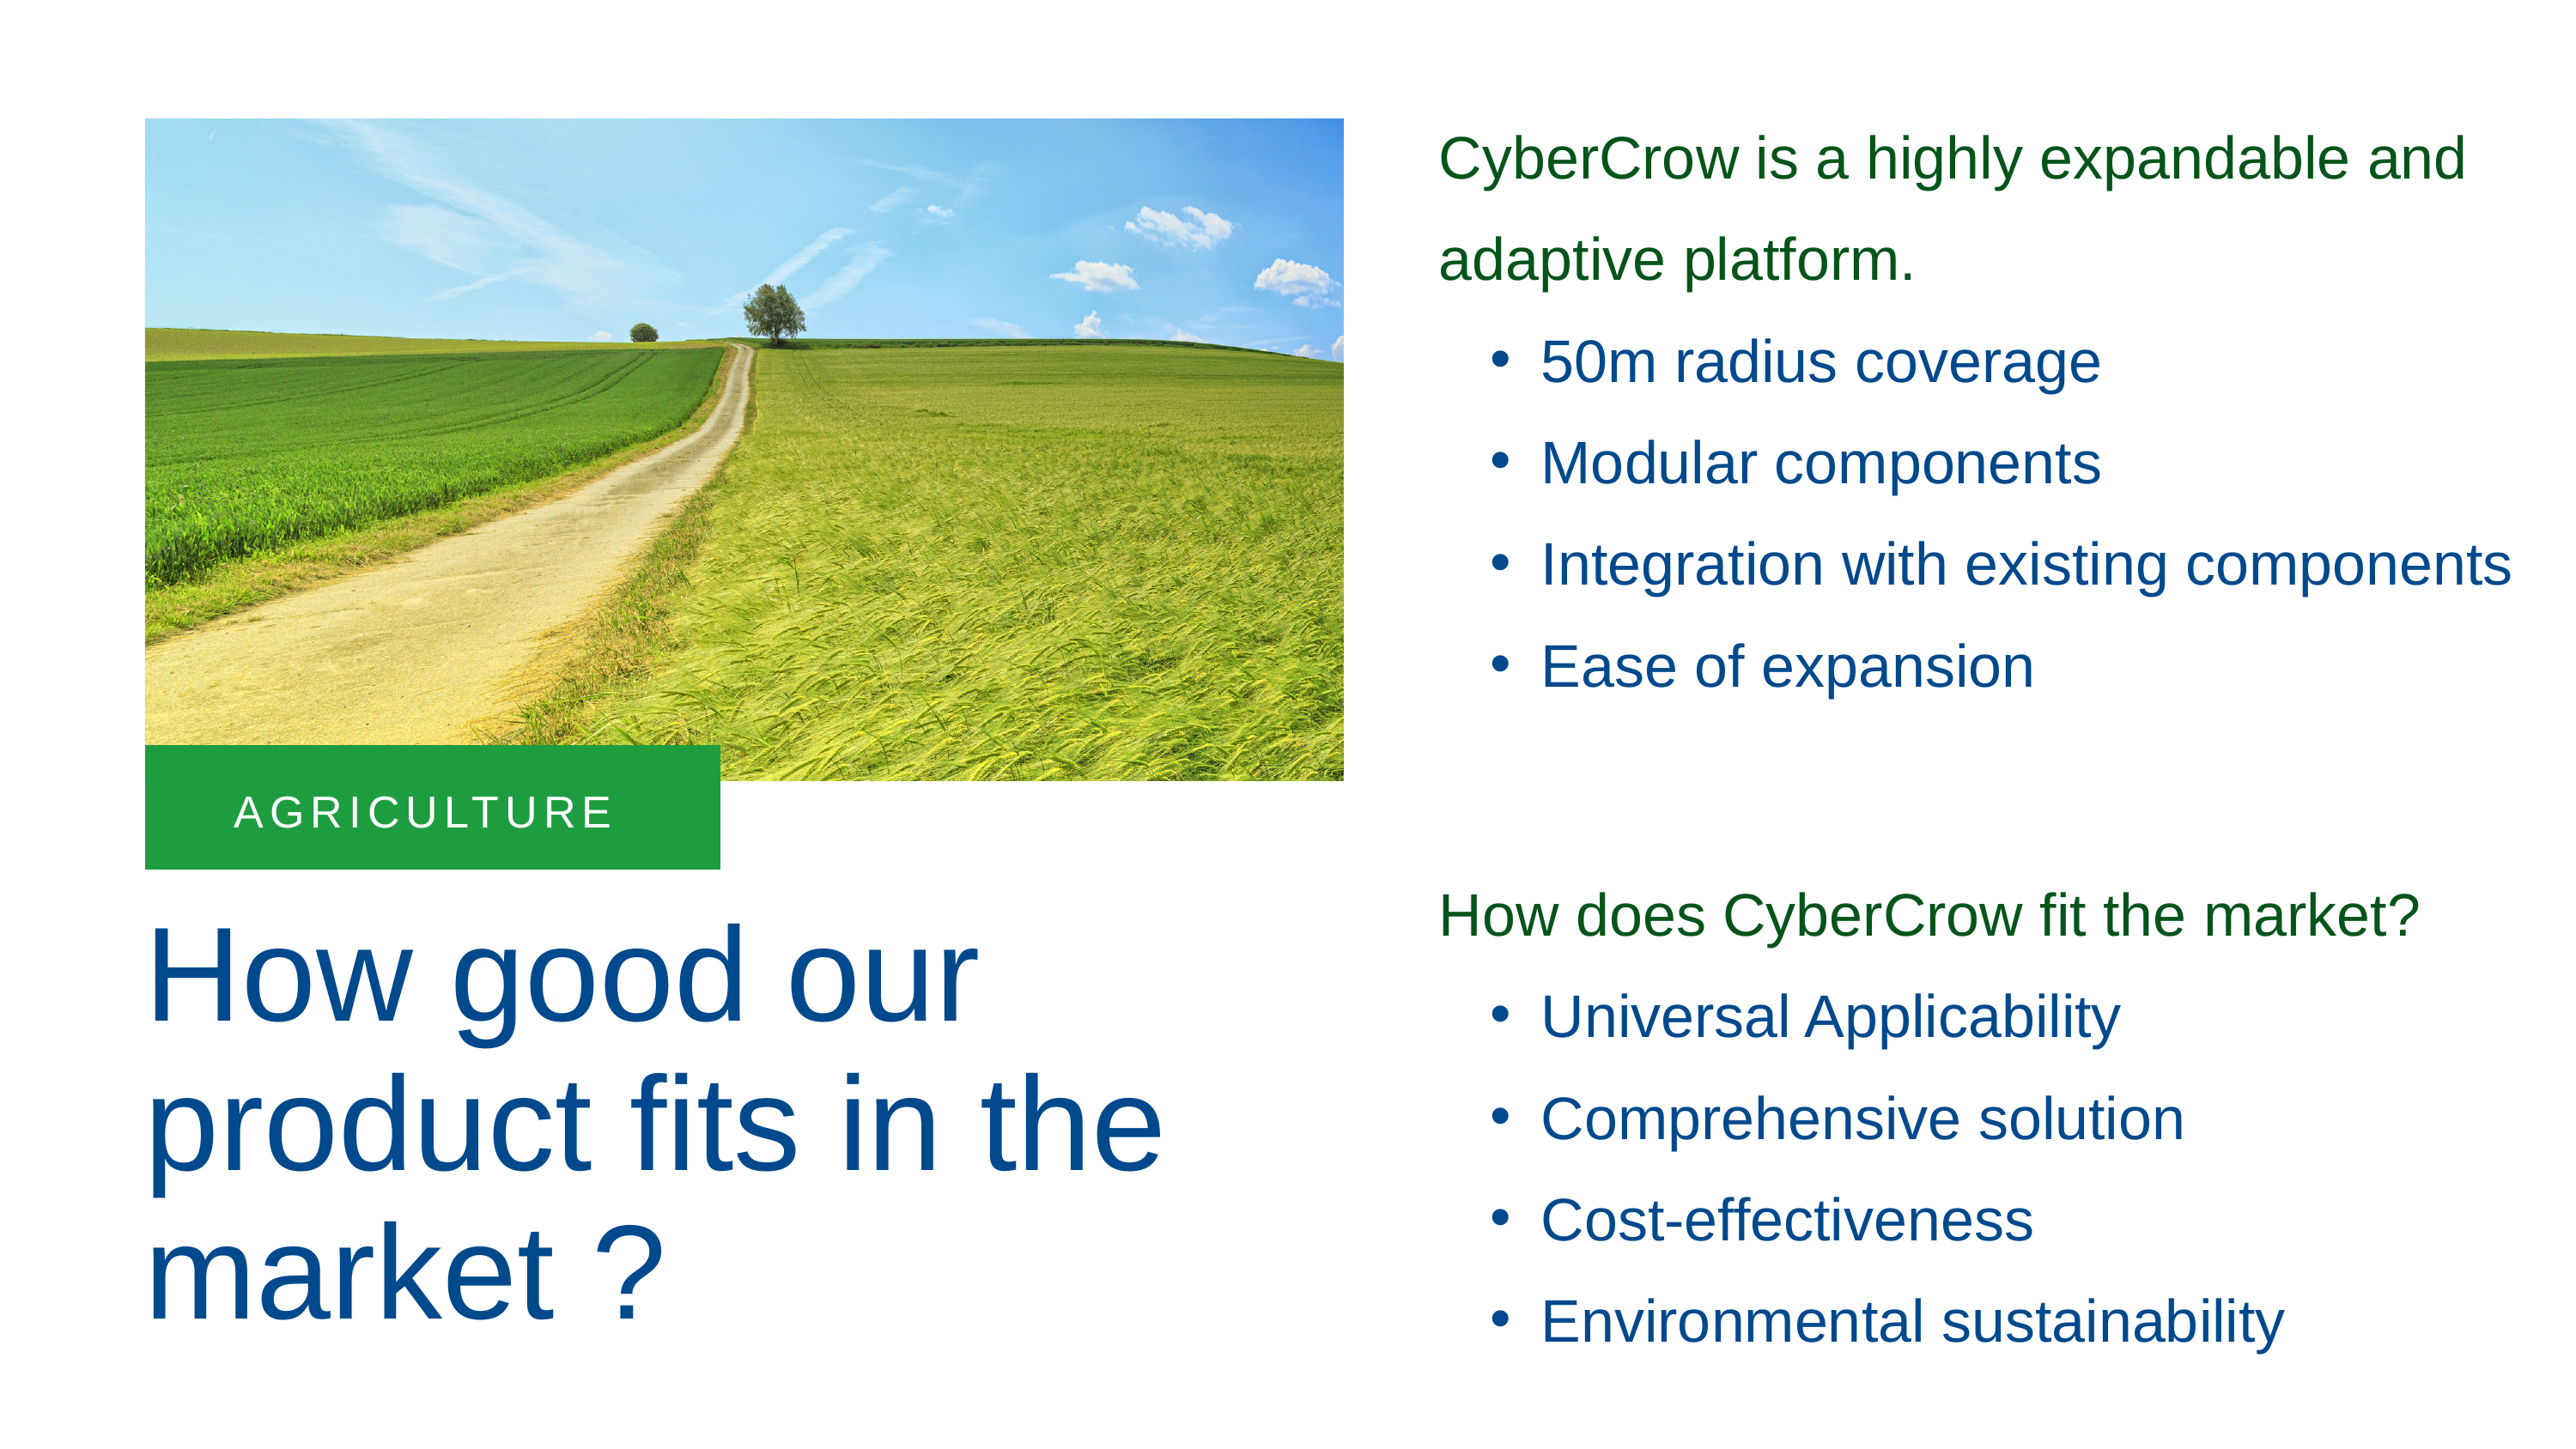

CyberCrow is a highly expandable and adaptive platform.
50m radius coverage
Modular components
Integration with existing components
Ease of expansion

AGRICULTURE
How does CyberCrow fit the market?
Universal Applicability
Comprehensive solution
Cost-effectiveness
Environmental sustainability
How good our product fits in the market ?